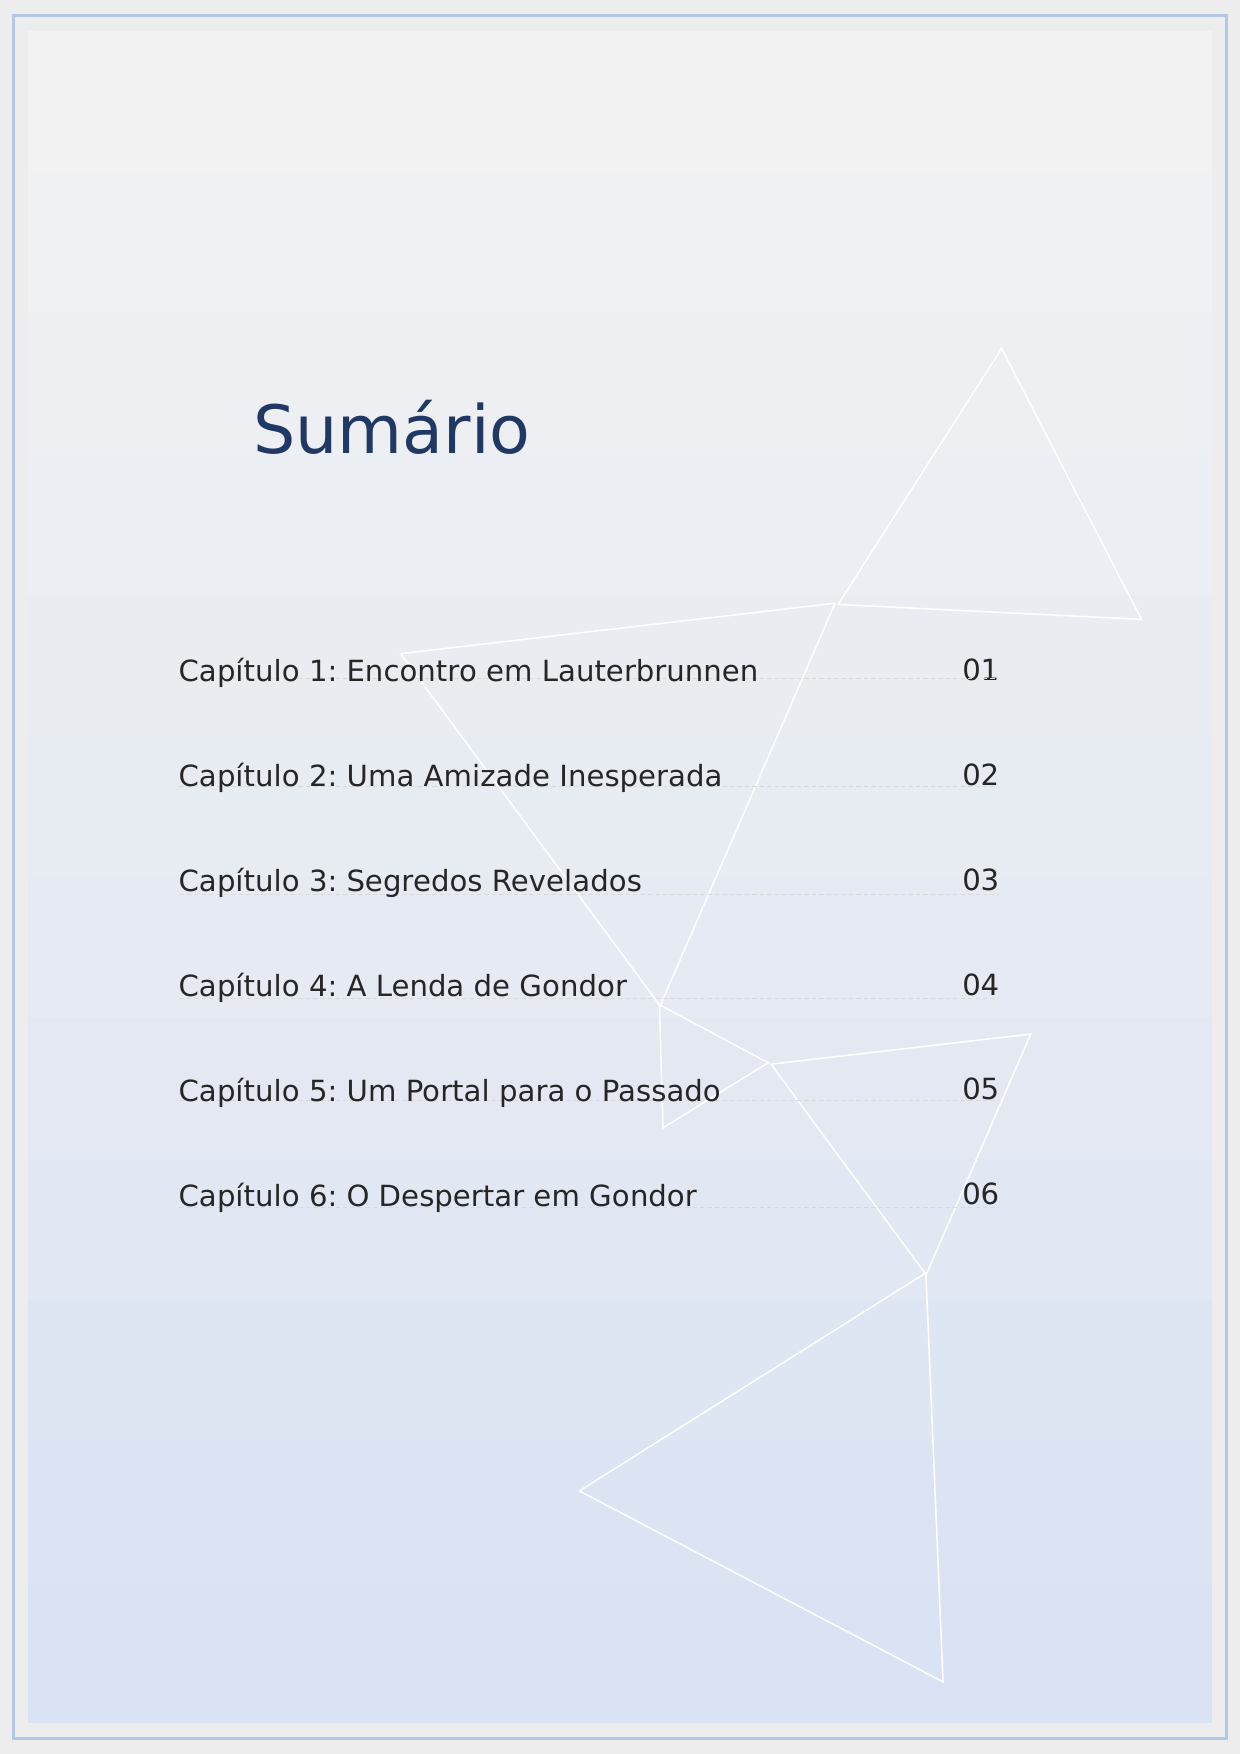

Sumário
01
02
03
04
05
06
Capítulo 1: Encontro em Lauterbrunnen
Capítulo 2: Uma Amizade Inesperada
Capítulo 3: Segredos Revelados
Capítulo 4: A Lenda de Gondor
Capítulo 5: Um Portal para o Passado
Capítulo 6: O Despertar em Gondor